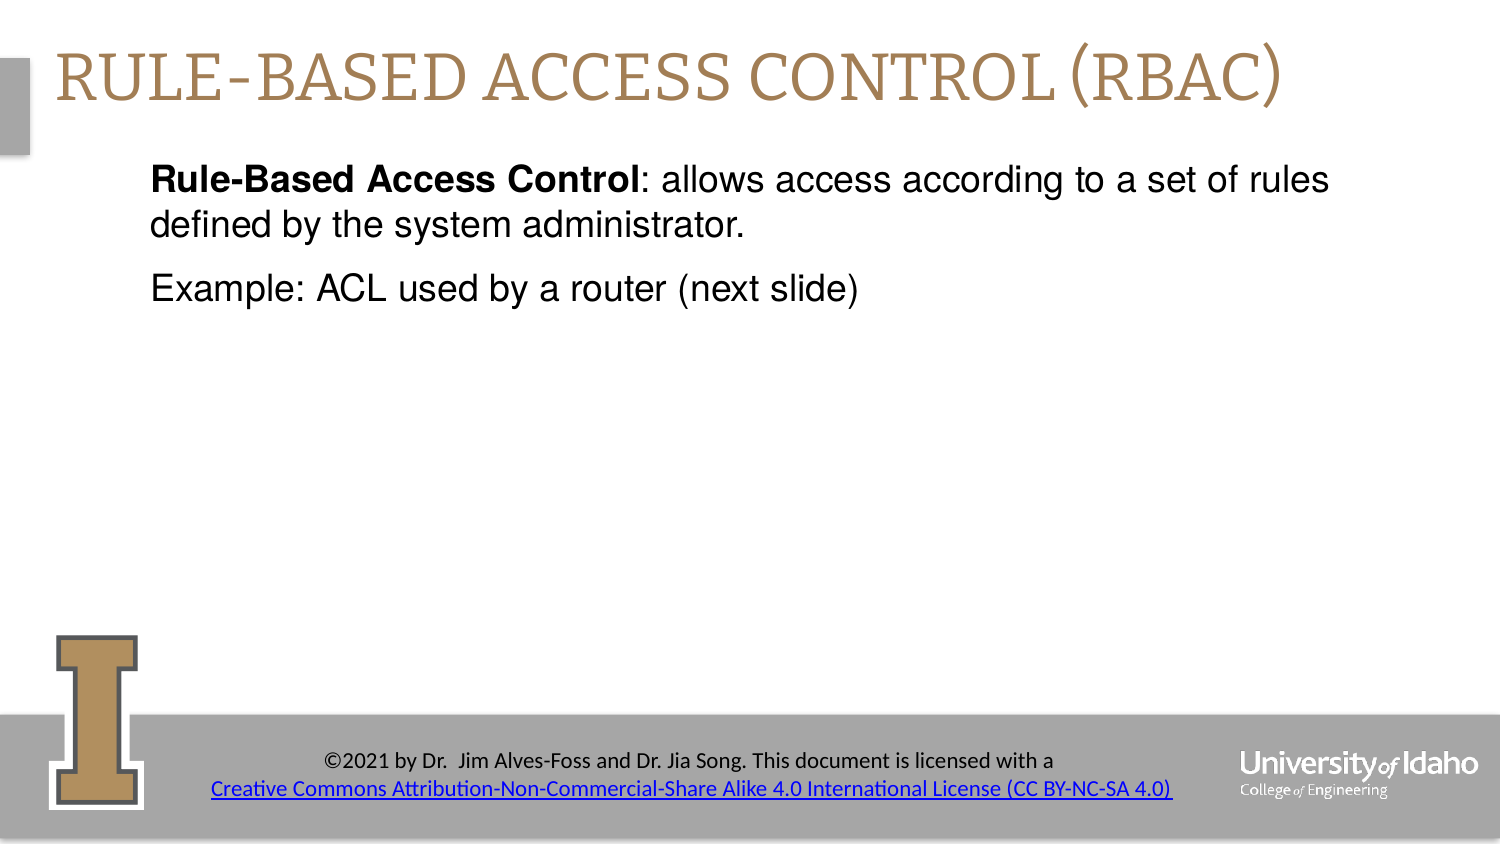

# Rule-based access control (RBAC)
Rule-Based Access Control: allows access according to a set of rules defined by the system administrator.
Example: ACL used by a router (next slide)